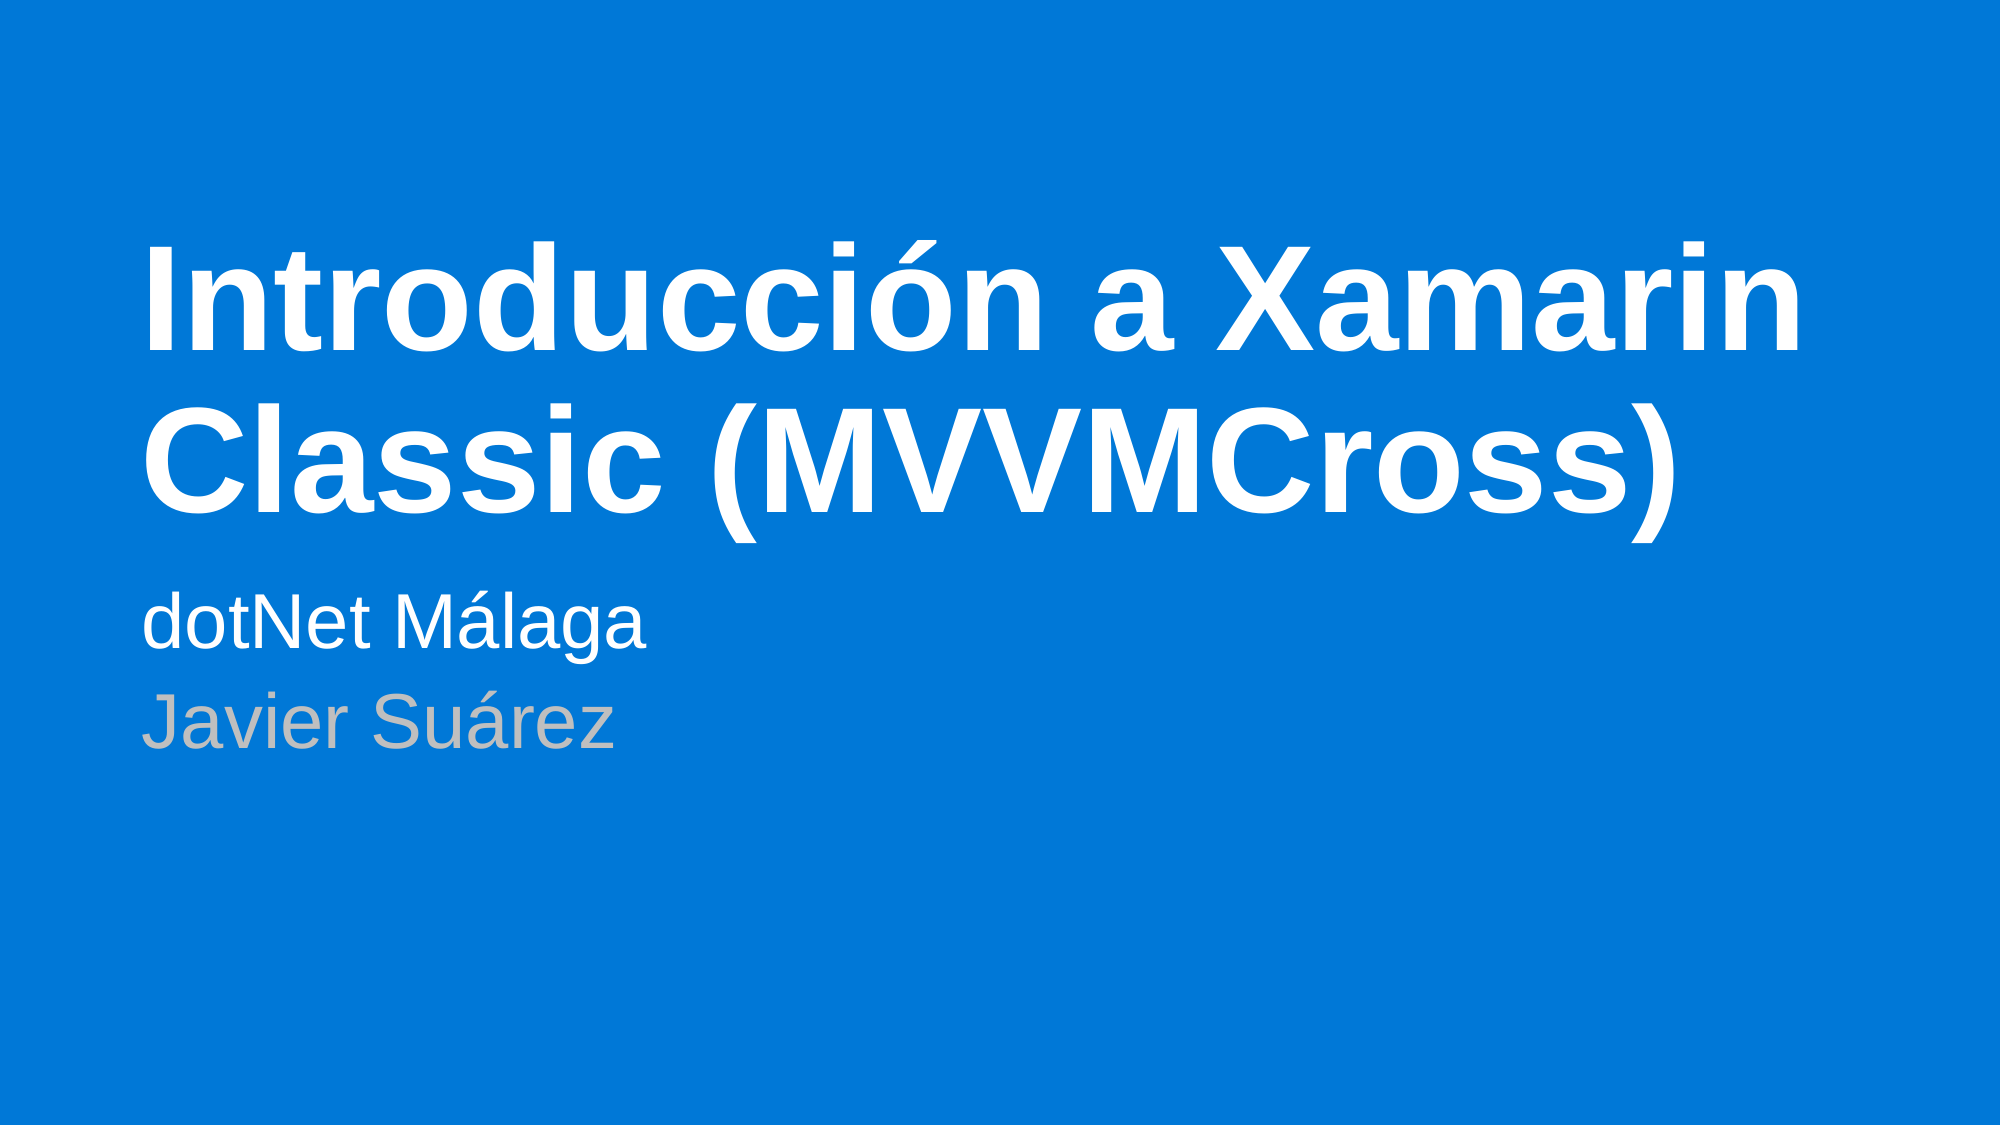

# Introducción a Xamarin Classic (MVVMCross)
dotNet Málaga
Javier Suárez